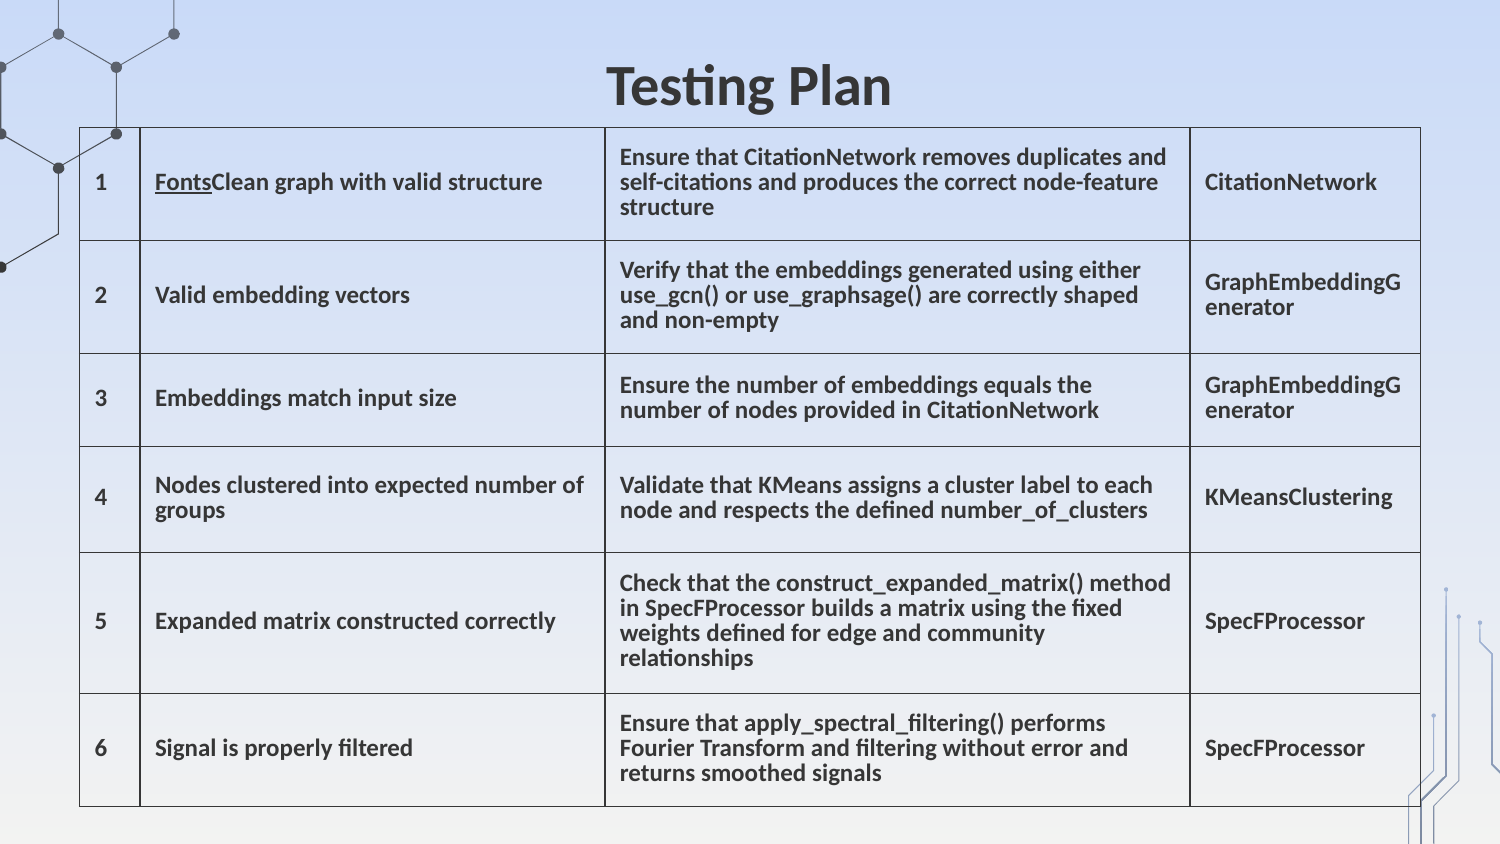

# Testing Plan
| 1 | FontsClean graph with valid structure | Ensure that CitationNetwork removes duplicates and self-citations and produces the correct node-feature structure | CitationNetwork |
| --- | --- | --- | --- |
| 2 | Valid embedding vectors | Verify that the embeddings generated using either use\_gcn() or use\_graphsage() are correctly shaped and non-empty | GraphEmbeddingGenerator |
| 3 | Embeddings match input size | Ensure the number of embeddings equals the number of nodes provided in CitationNetwork | GraphEmbeddingGenerator |
| 4 | Nodes clustered into expected number of groups | Validate that KMeans assigns a cluster label to each node and respects the defined number\_of\_clusters | KMeansClustering |
| 5 | Expanded matrix constructed correctly | Check that the construct\_expanded\_matrix() method in SpecFProcessor builds a matrix using the fixed weights defined for edge and community relationships | SpecFProcessor |
| 6 | Signal is properly filtered | Ensure that apply\_spectral\_filtering() performs Fourier Transform and filtering without error and returns smoothed signals | SpecFProcessor |